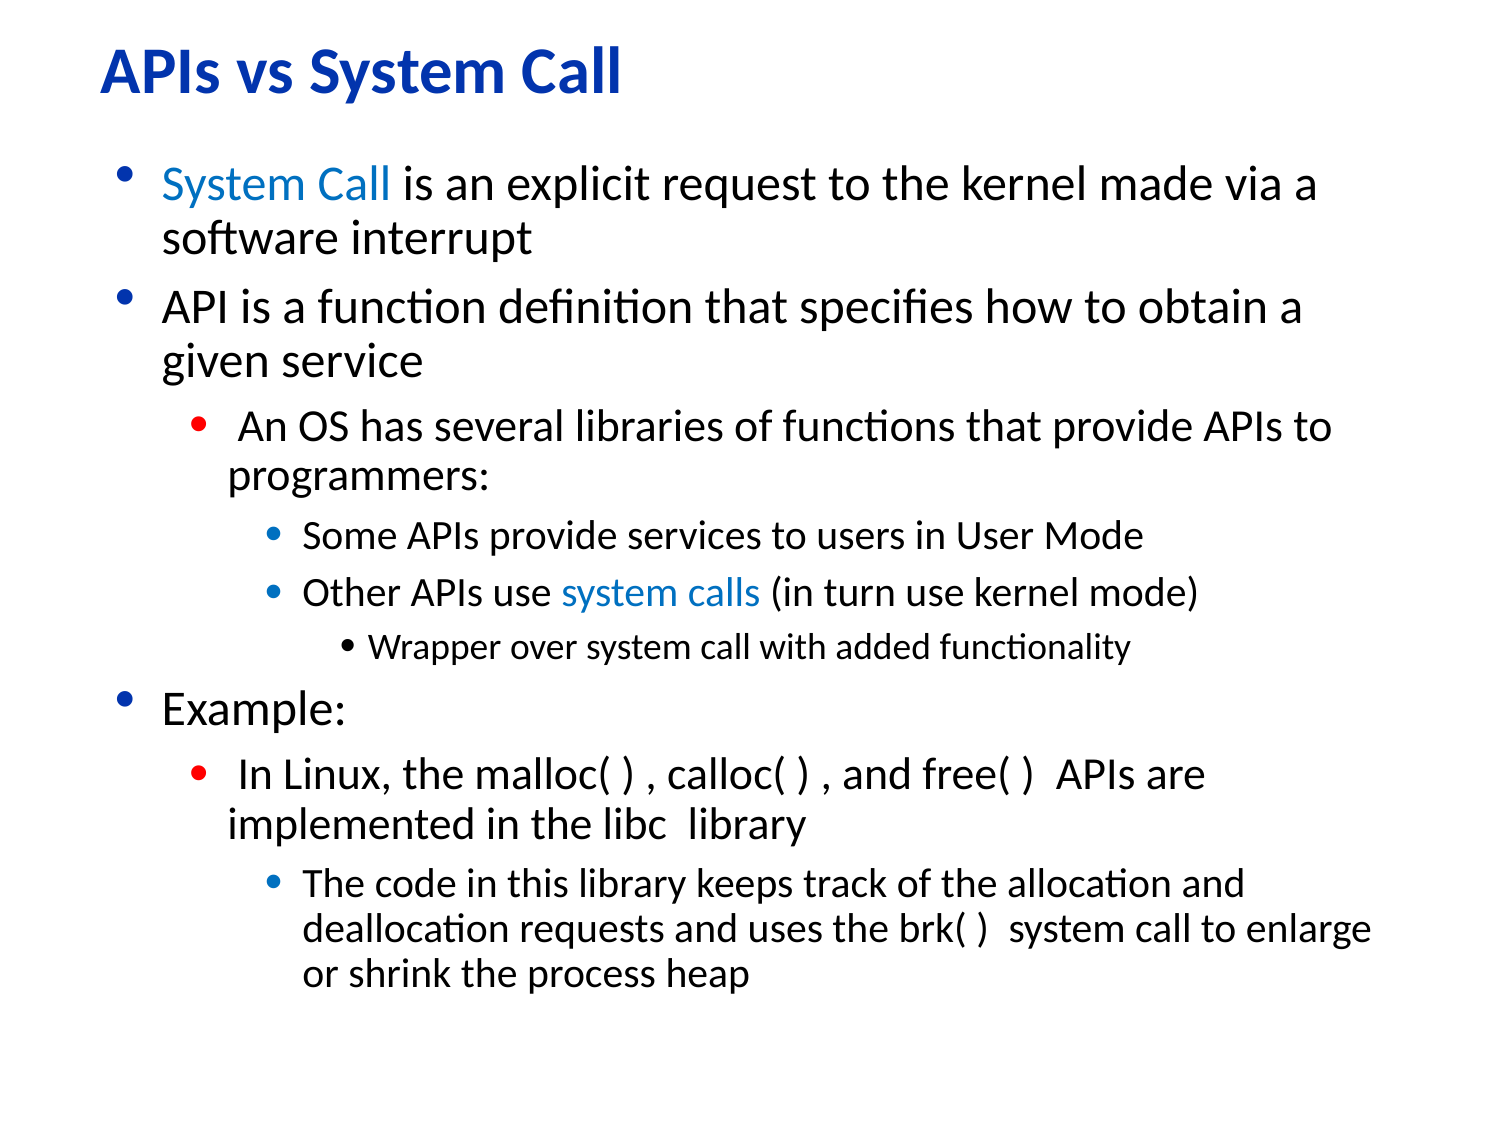

# APIs vs System Call
System Call is an explicit request to the kernel made via a software interrupt
API is a function definition that specifies how to obtain a given service
 An OS has several libraries of functions that provide APIs to programmers:
Some APIs provide services to users in User Mode
Other APIs use system calls (in turn use kernel mode)
Wrapper over system call with added functionality
Example:
 In Linux, the malloc( ) , calloc( ) , and free( )  APIs are implemented in the libc  library
The code in this library keeps track of the allocation and deallocation requests and uses the brk( )  system call to enlarge or shrink the process heap